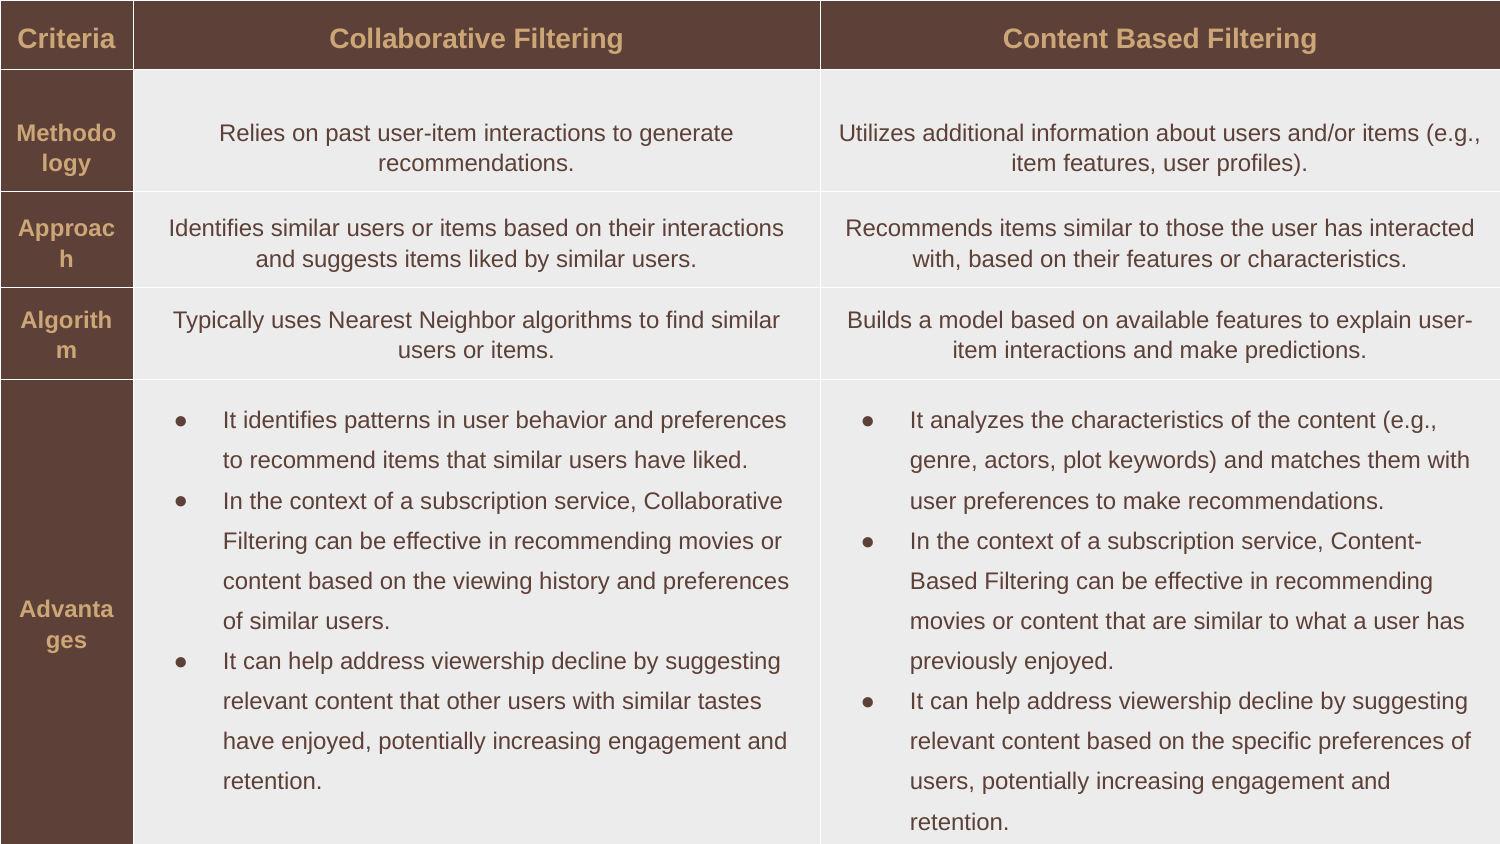

| Criteria | Collaborative Filtering | Content Based Filtering |
| --- | --- | --- |
| Methodology | Relies on past user-item interactions to generate recommendations. | Utilizes additional information about users and/or items (e.g., item features, user profiles). |
| Approach | Identifies similar users or items based on their interactions and suggests items liked by similar users. | Recommends items similar to those the user has interacted with, based on their features or characteristics. |
| Algorithm | Typically uses Nearest Neighbor algorithms to find similar users or items. | Builds a model based on available features to explain user-item interactions and make predictions. |
| Advantages | It identifies patterns in user behavior and preferences to recommend items that similar users have liked. In the context of a subscription service, Collaborative Filtering can be effective in recommending movies or content based on the viewing history and preferences of similar users. It can help address viewership decline by suggesting relevant content that other users with similar tastes have enjoyed, potentially increasing engagement and retention. | It analyzes the characteristics of the content (e.g., genre, actors, plot keywords) and matches them with user preferences to make recommendations. In the context of a subscription service, Content-Based Filtering can be effective in recommending movies or content that are similar to what a user has previously enjoyed. It can help address viewership decline by suggesting relevant content based on the specific preferences of users, potentially increasing engagement and retention. |